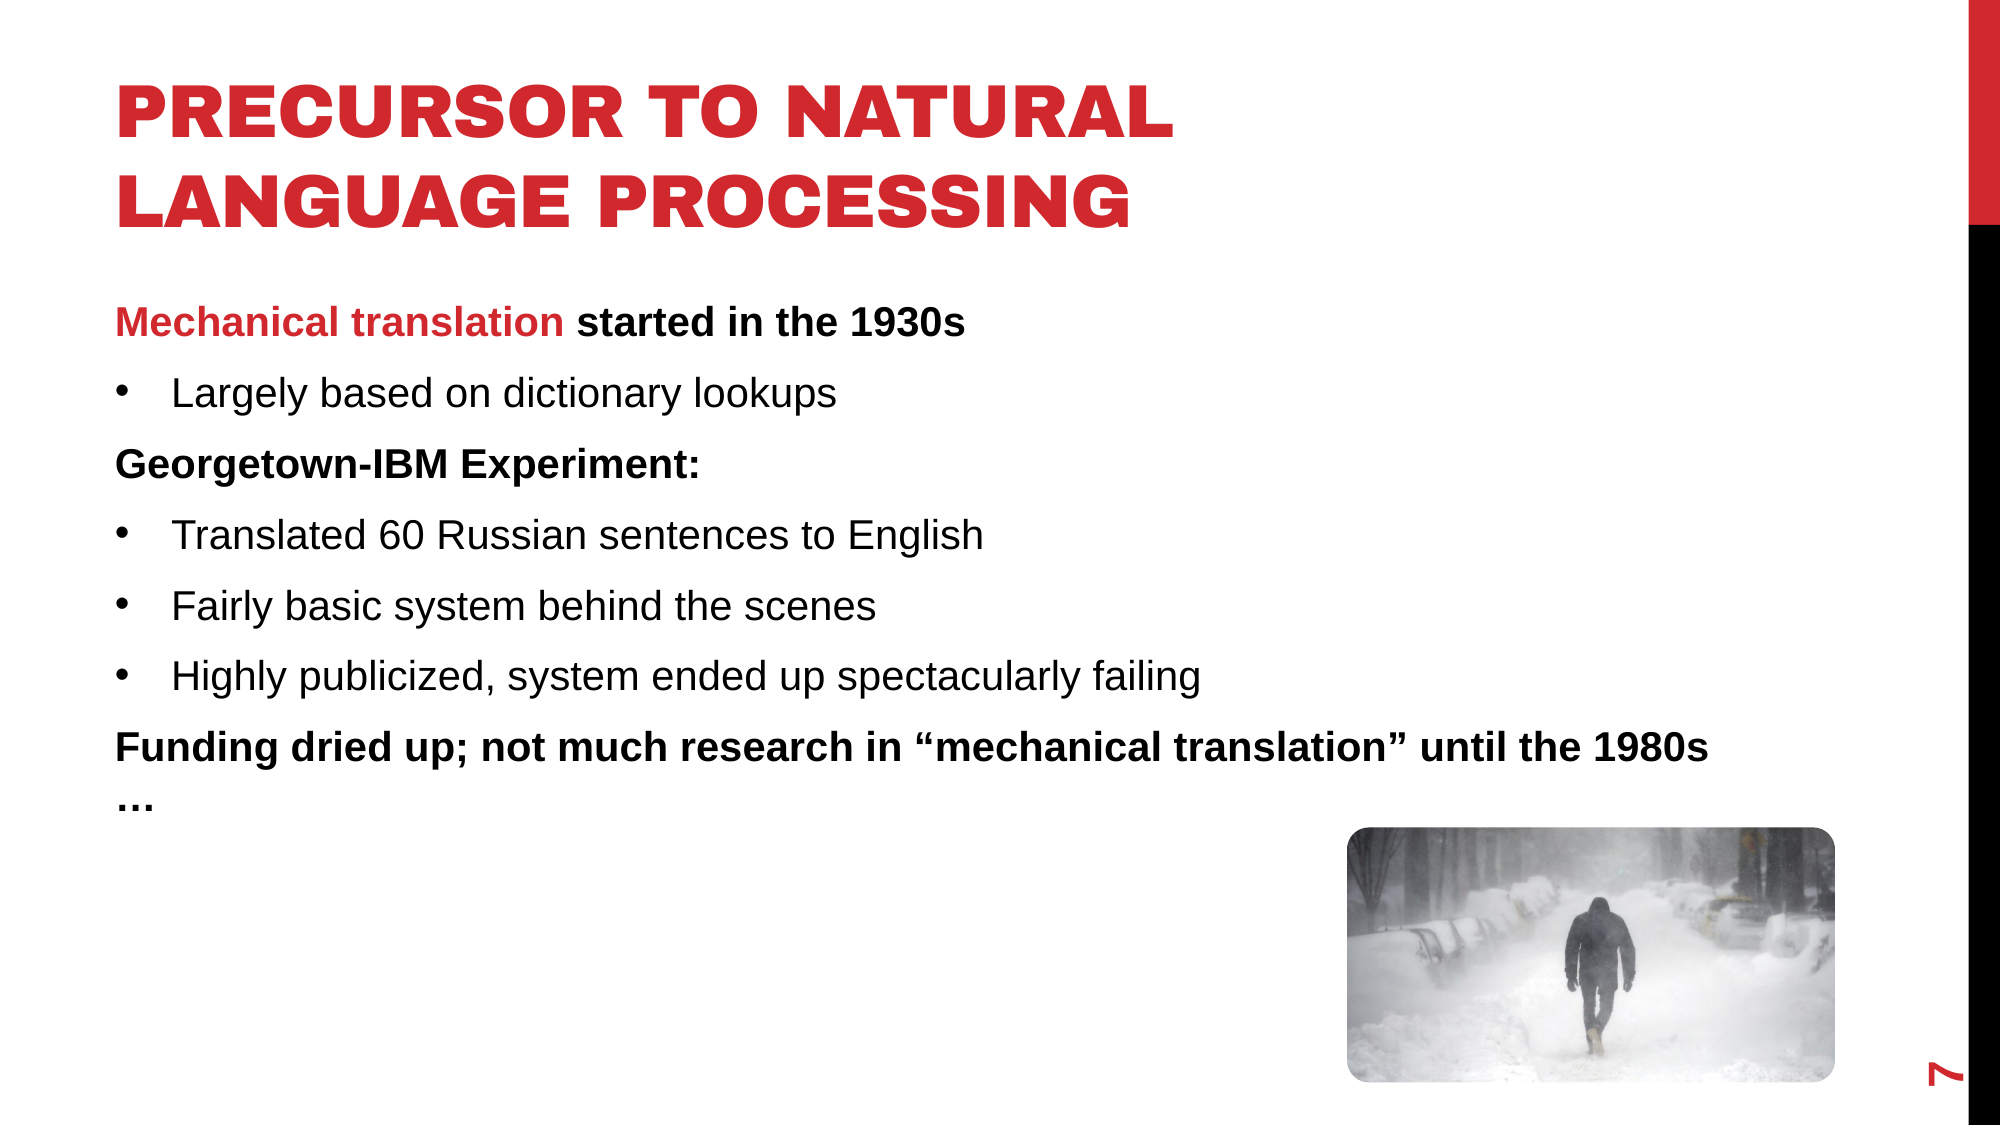

# Precursor to Natural language processing
Mechanical translation started in the 1930s
Largely based on dictionary lookups
Georgetown-IBM Experiment:
Translated 60 Russian sentences to English
Fairly basic system behind the scenes
Highly publicized, system ended up spectacularly failing
Funding dried up; not much research in “mechanical translation” until the 1980s …

7